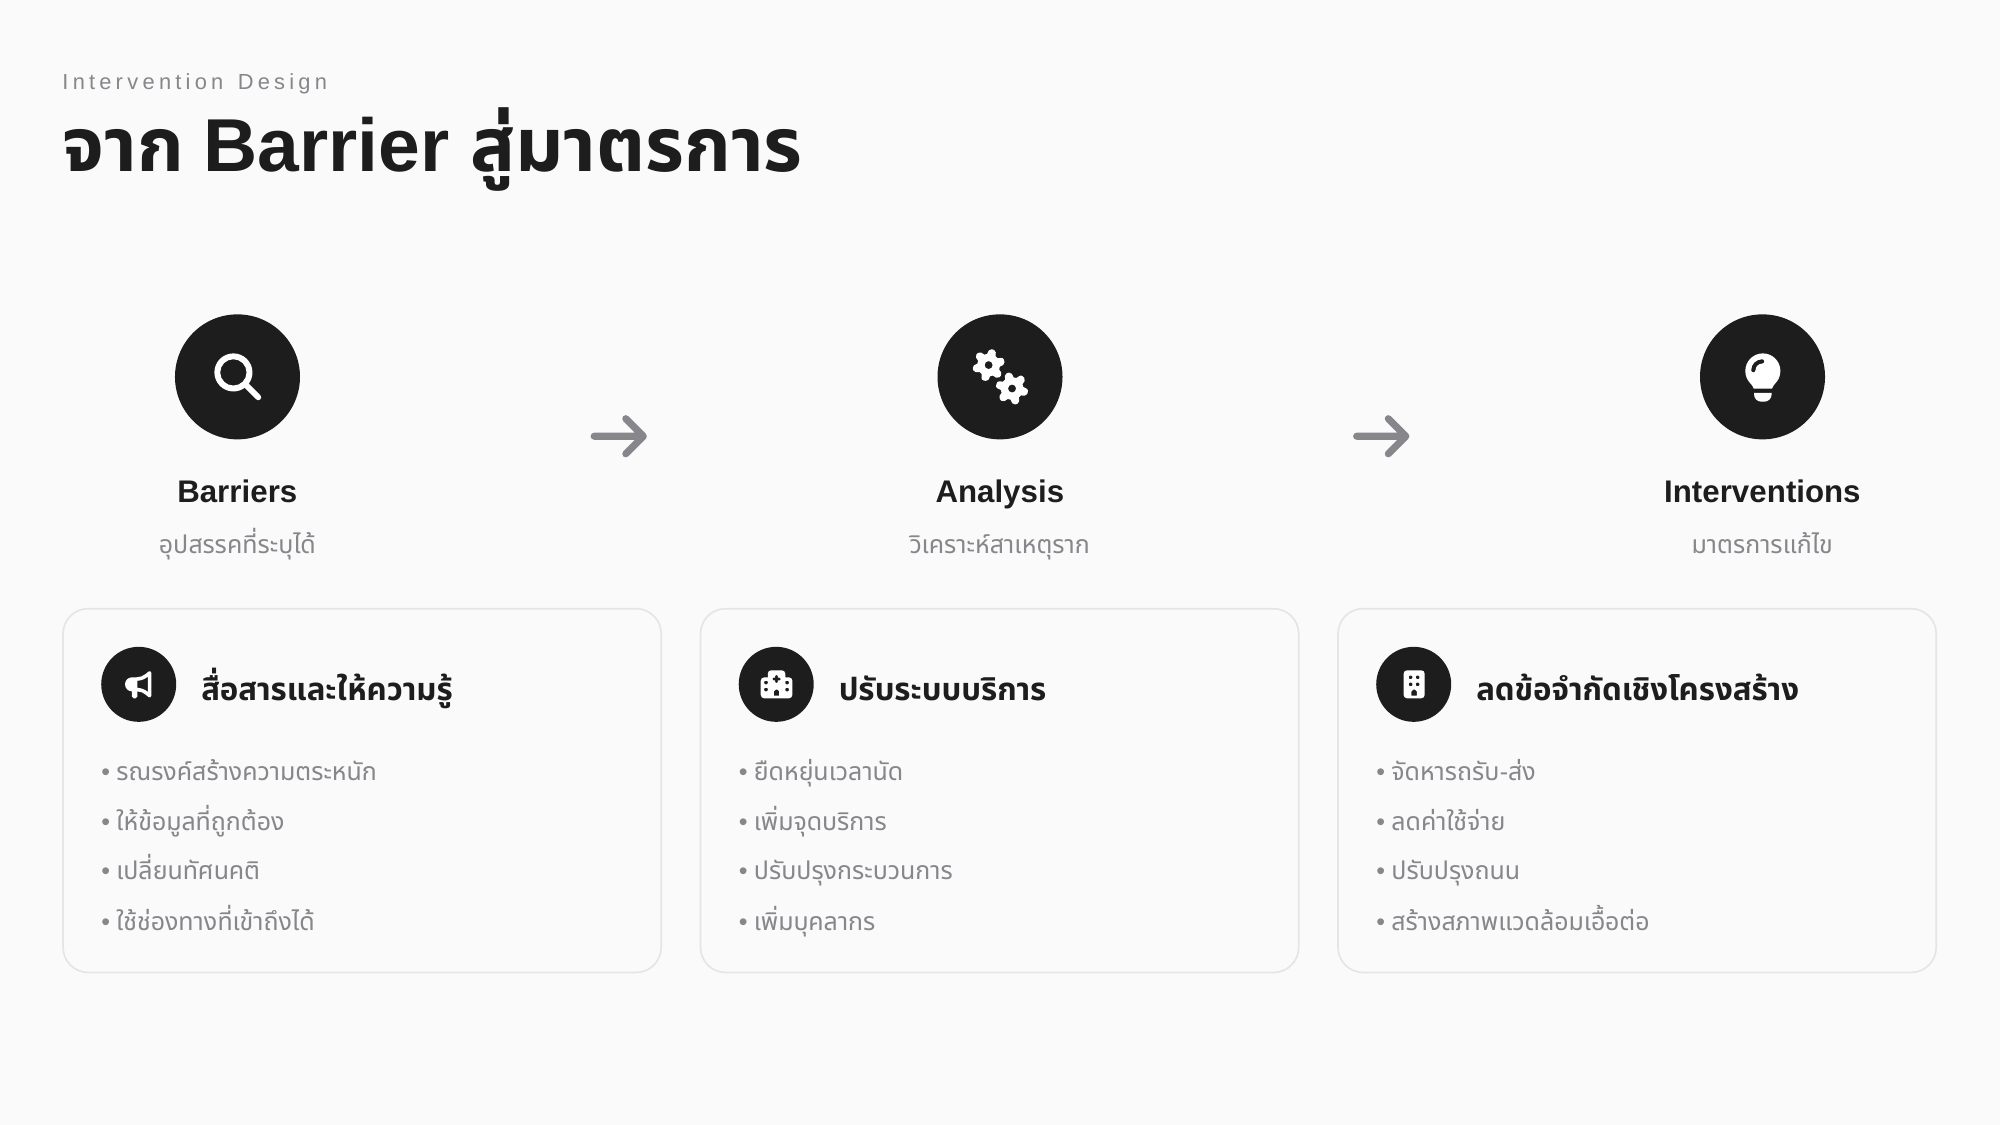

Intervention Design
จาก Barrier สู่มาตรการ

Barriers
Analysis
Interventions
อุปสรรคที่ระบุได้
วิเคราะห์สาเหตุราก
มาตรการแก้ไข

สื่อสารและให้ความรู้
ปรับระบบบริการ
ลดข้อจำกัดเชิงโครงสร้าง

• รณรงค์สร้างความตระหนัก
• ยืดหยุ่นเวลานัด
• จัดหารถรับ-ส่ง
• ให้ข้อมูลที่ถูกต้อง
• เพิ่มจุดบริการ
• ลดค่าใช้จ่าย
• เปลี่ยนทัศนคติ
• ปรับปรุงกระบวนการ
• ปรับปรุงถนน
• ใช้ช่องทางที่เข้าถึงได้
• เพิ่มบุคลากร
• สร้างสภาพแวดล้อมเอื้อต่อ